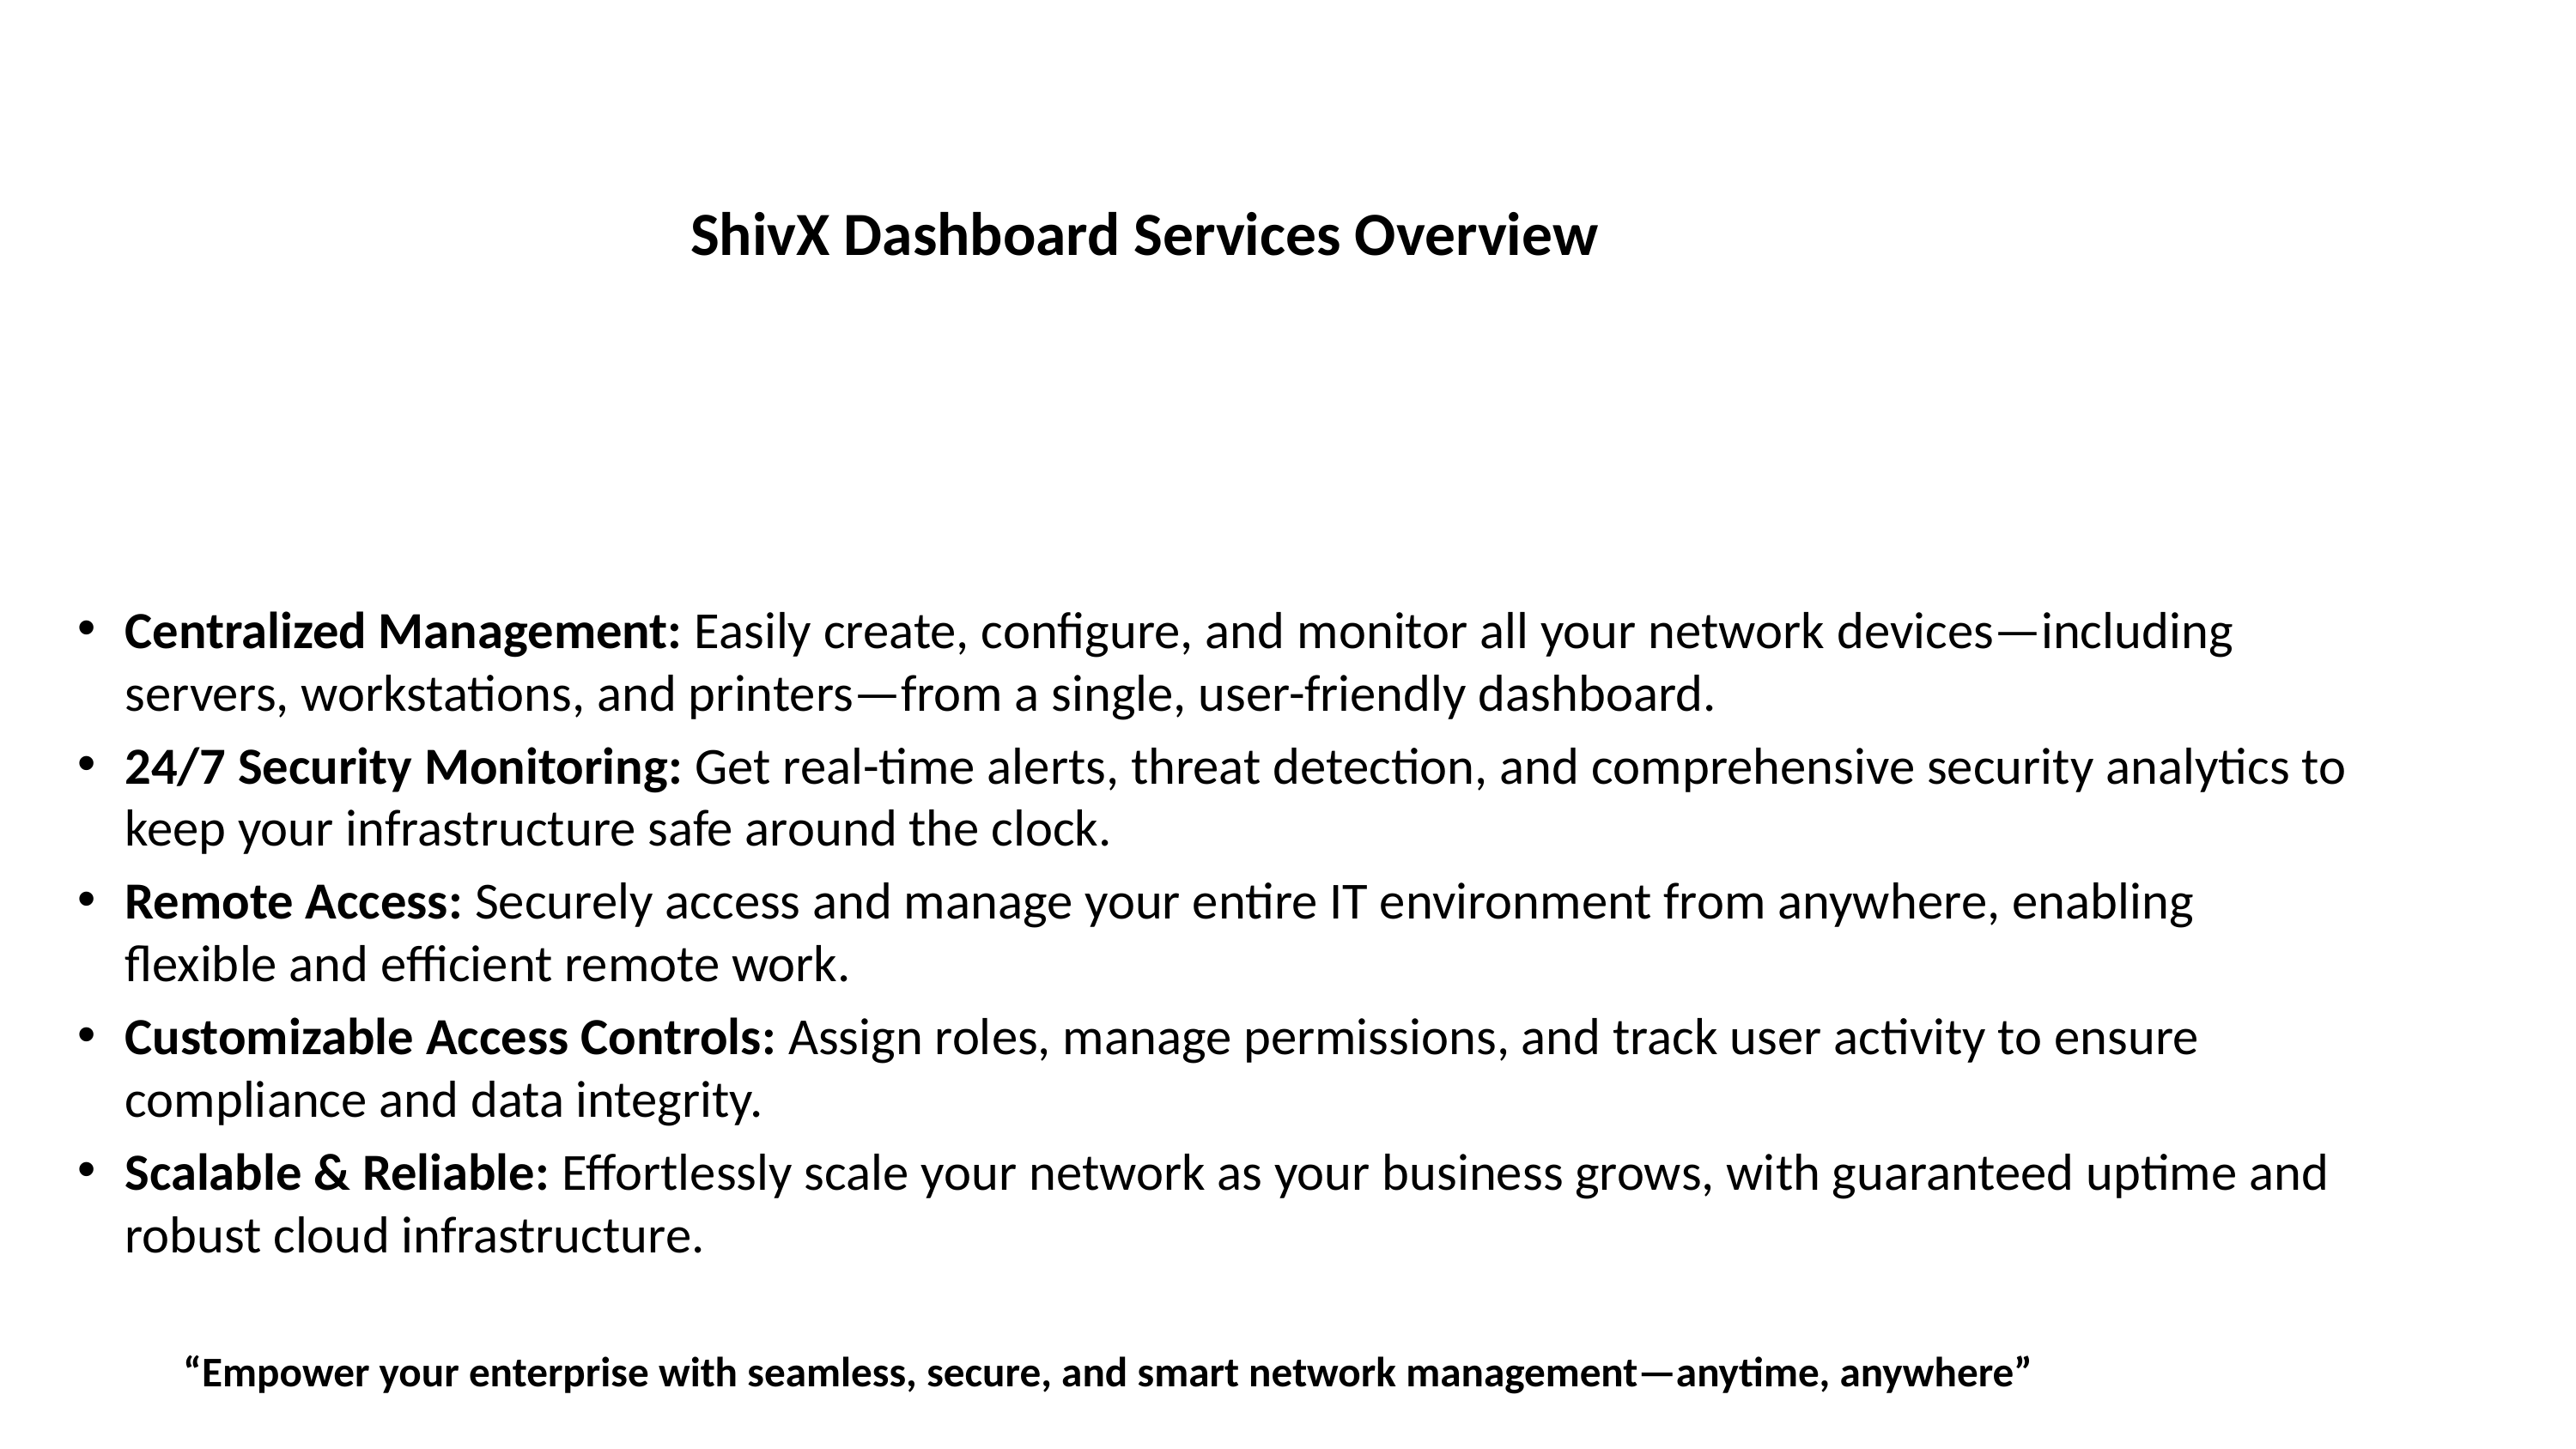

# ShivX Dashboard Services Overview

Centralized Management: Easily create, configure, and monitor all your network devices—including servers, workstations, and printers—from a single, user-friendly dashboard.
24/7 Security Monitoring: Get real-time alerts, threat detection, and comprehensive security analytics to keep your infrastructure safe around the clock.
Remote Access: Securely access and manage your entire IT environment from anywhere, enabling flexible and efficient remote work.
Customizable Access Controls: Assign roles, manage permissions, and track user activity to ensure compliance and data integrity.
Scalable & Reliable: Effortlessly scale your network as your business grows, with guaranteed uptime and robust cloud infrastructure.

           “Empower your enterprise with seamless, secure, and smart network management—anytime, anywhere”